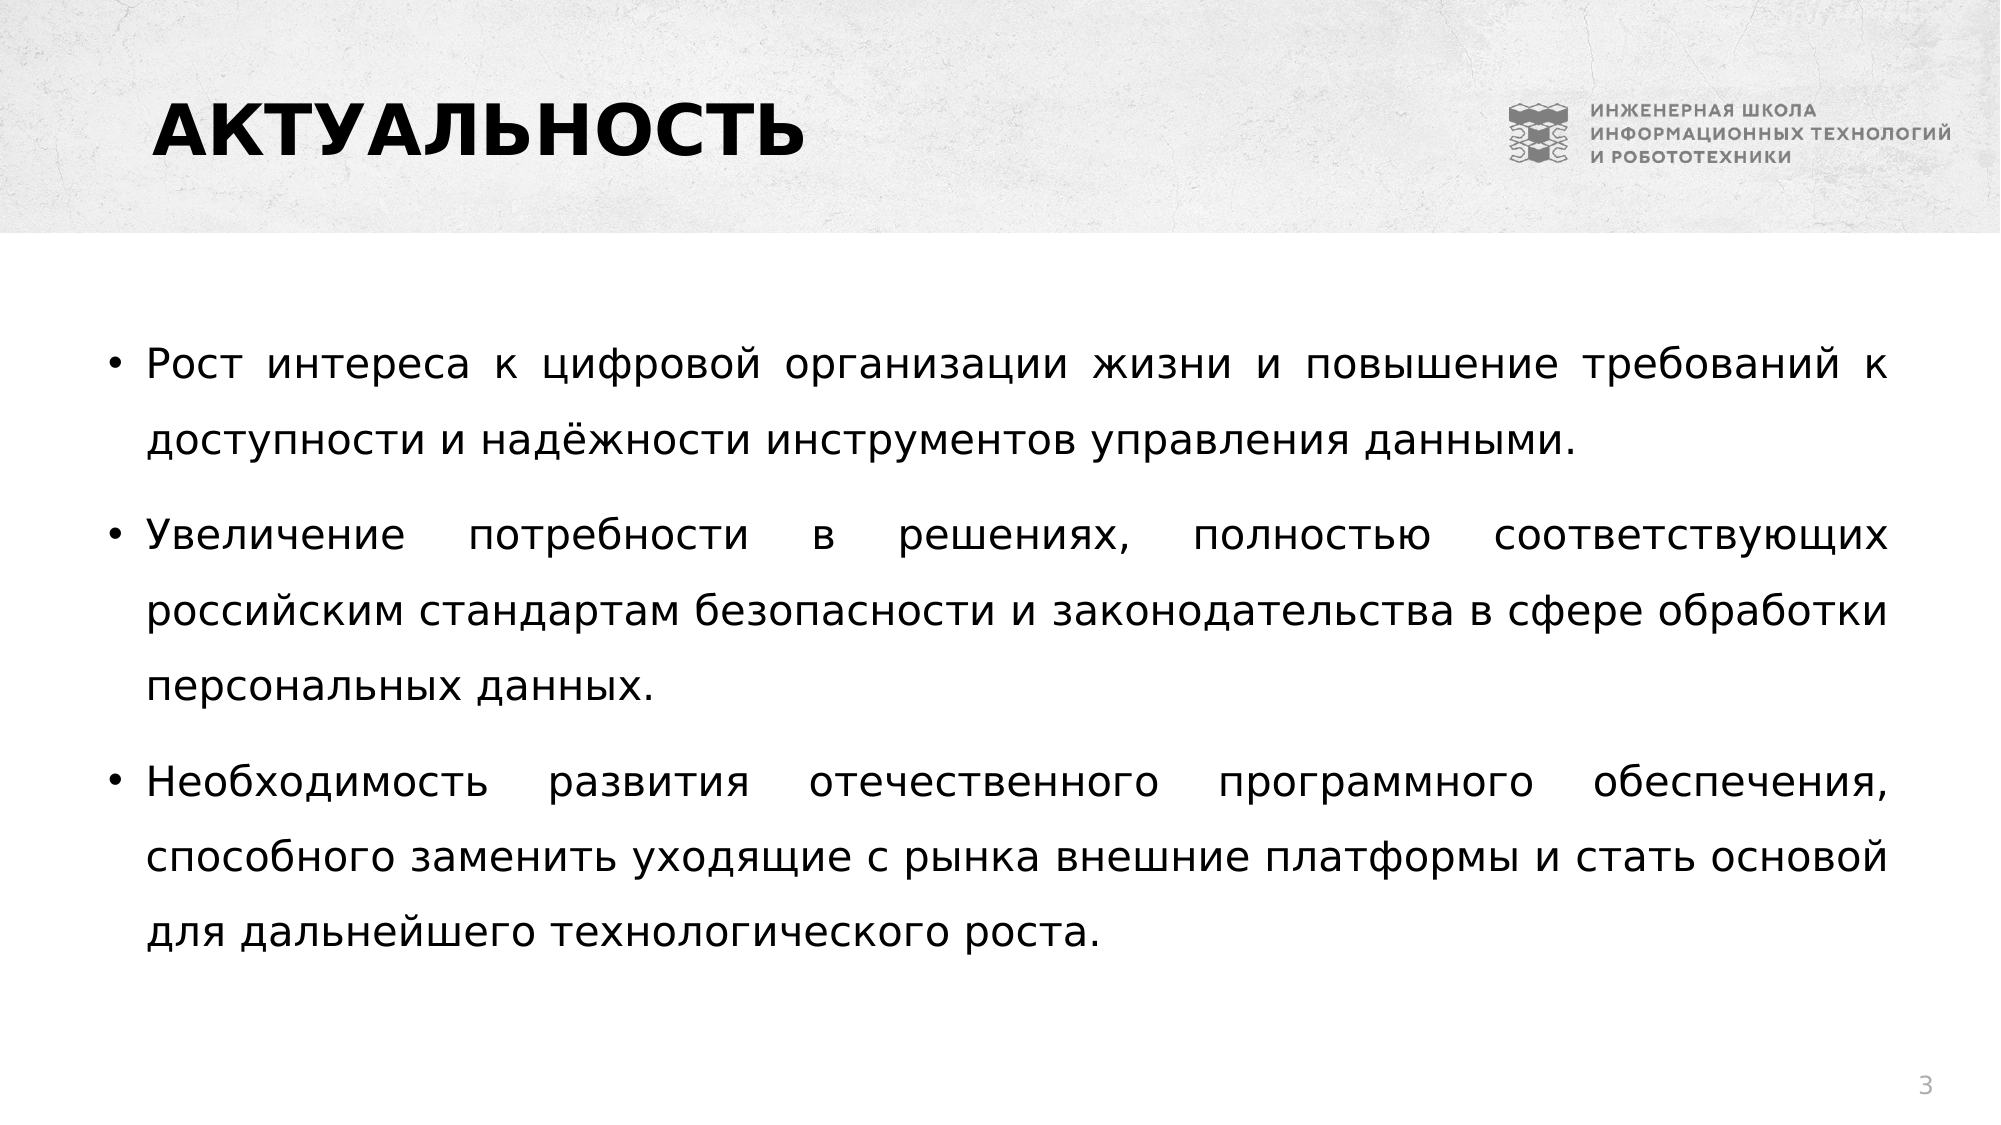

# АКТУАЛЬНОСТЬ
Рост интереса к цифровой организации жизни и повышение требований к доступности и надёжности инструментов управления данными.
Увеличение потребности в решениях, полностью соответствующих российским стандартам безопасности и законодательства в сфере обработки персональных данных.
Необходимость развития отечественного программного обеспечения, способного заменить уходящие с рынка внешние платформы и стать основой для дальнейшего технологического роста.
3